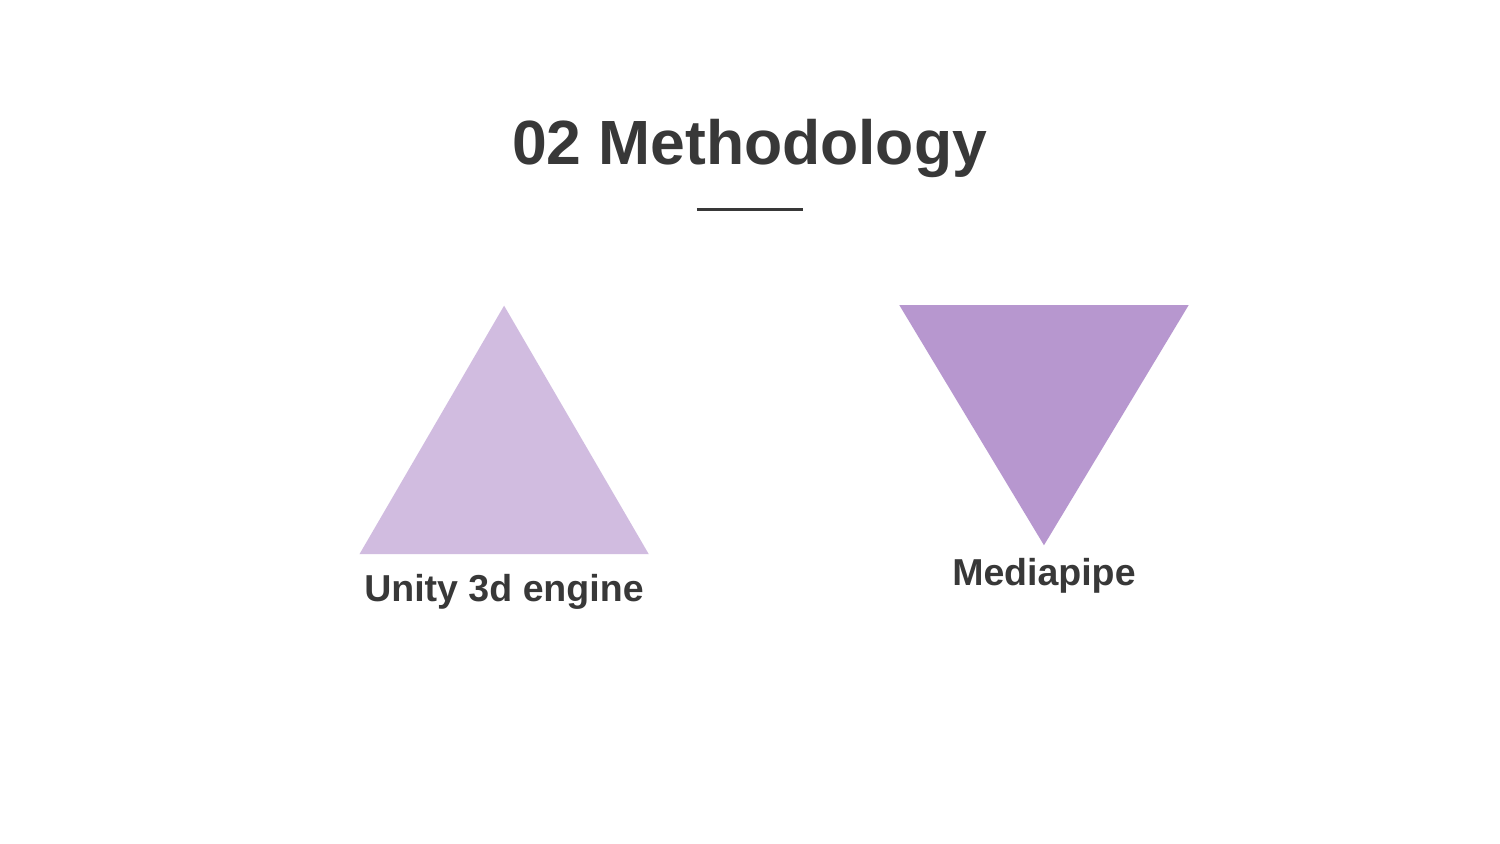

02 Methodology

Mediapipe
# Unity 3d engine